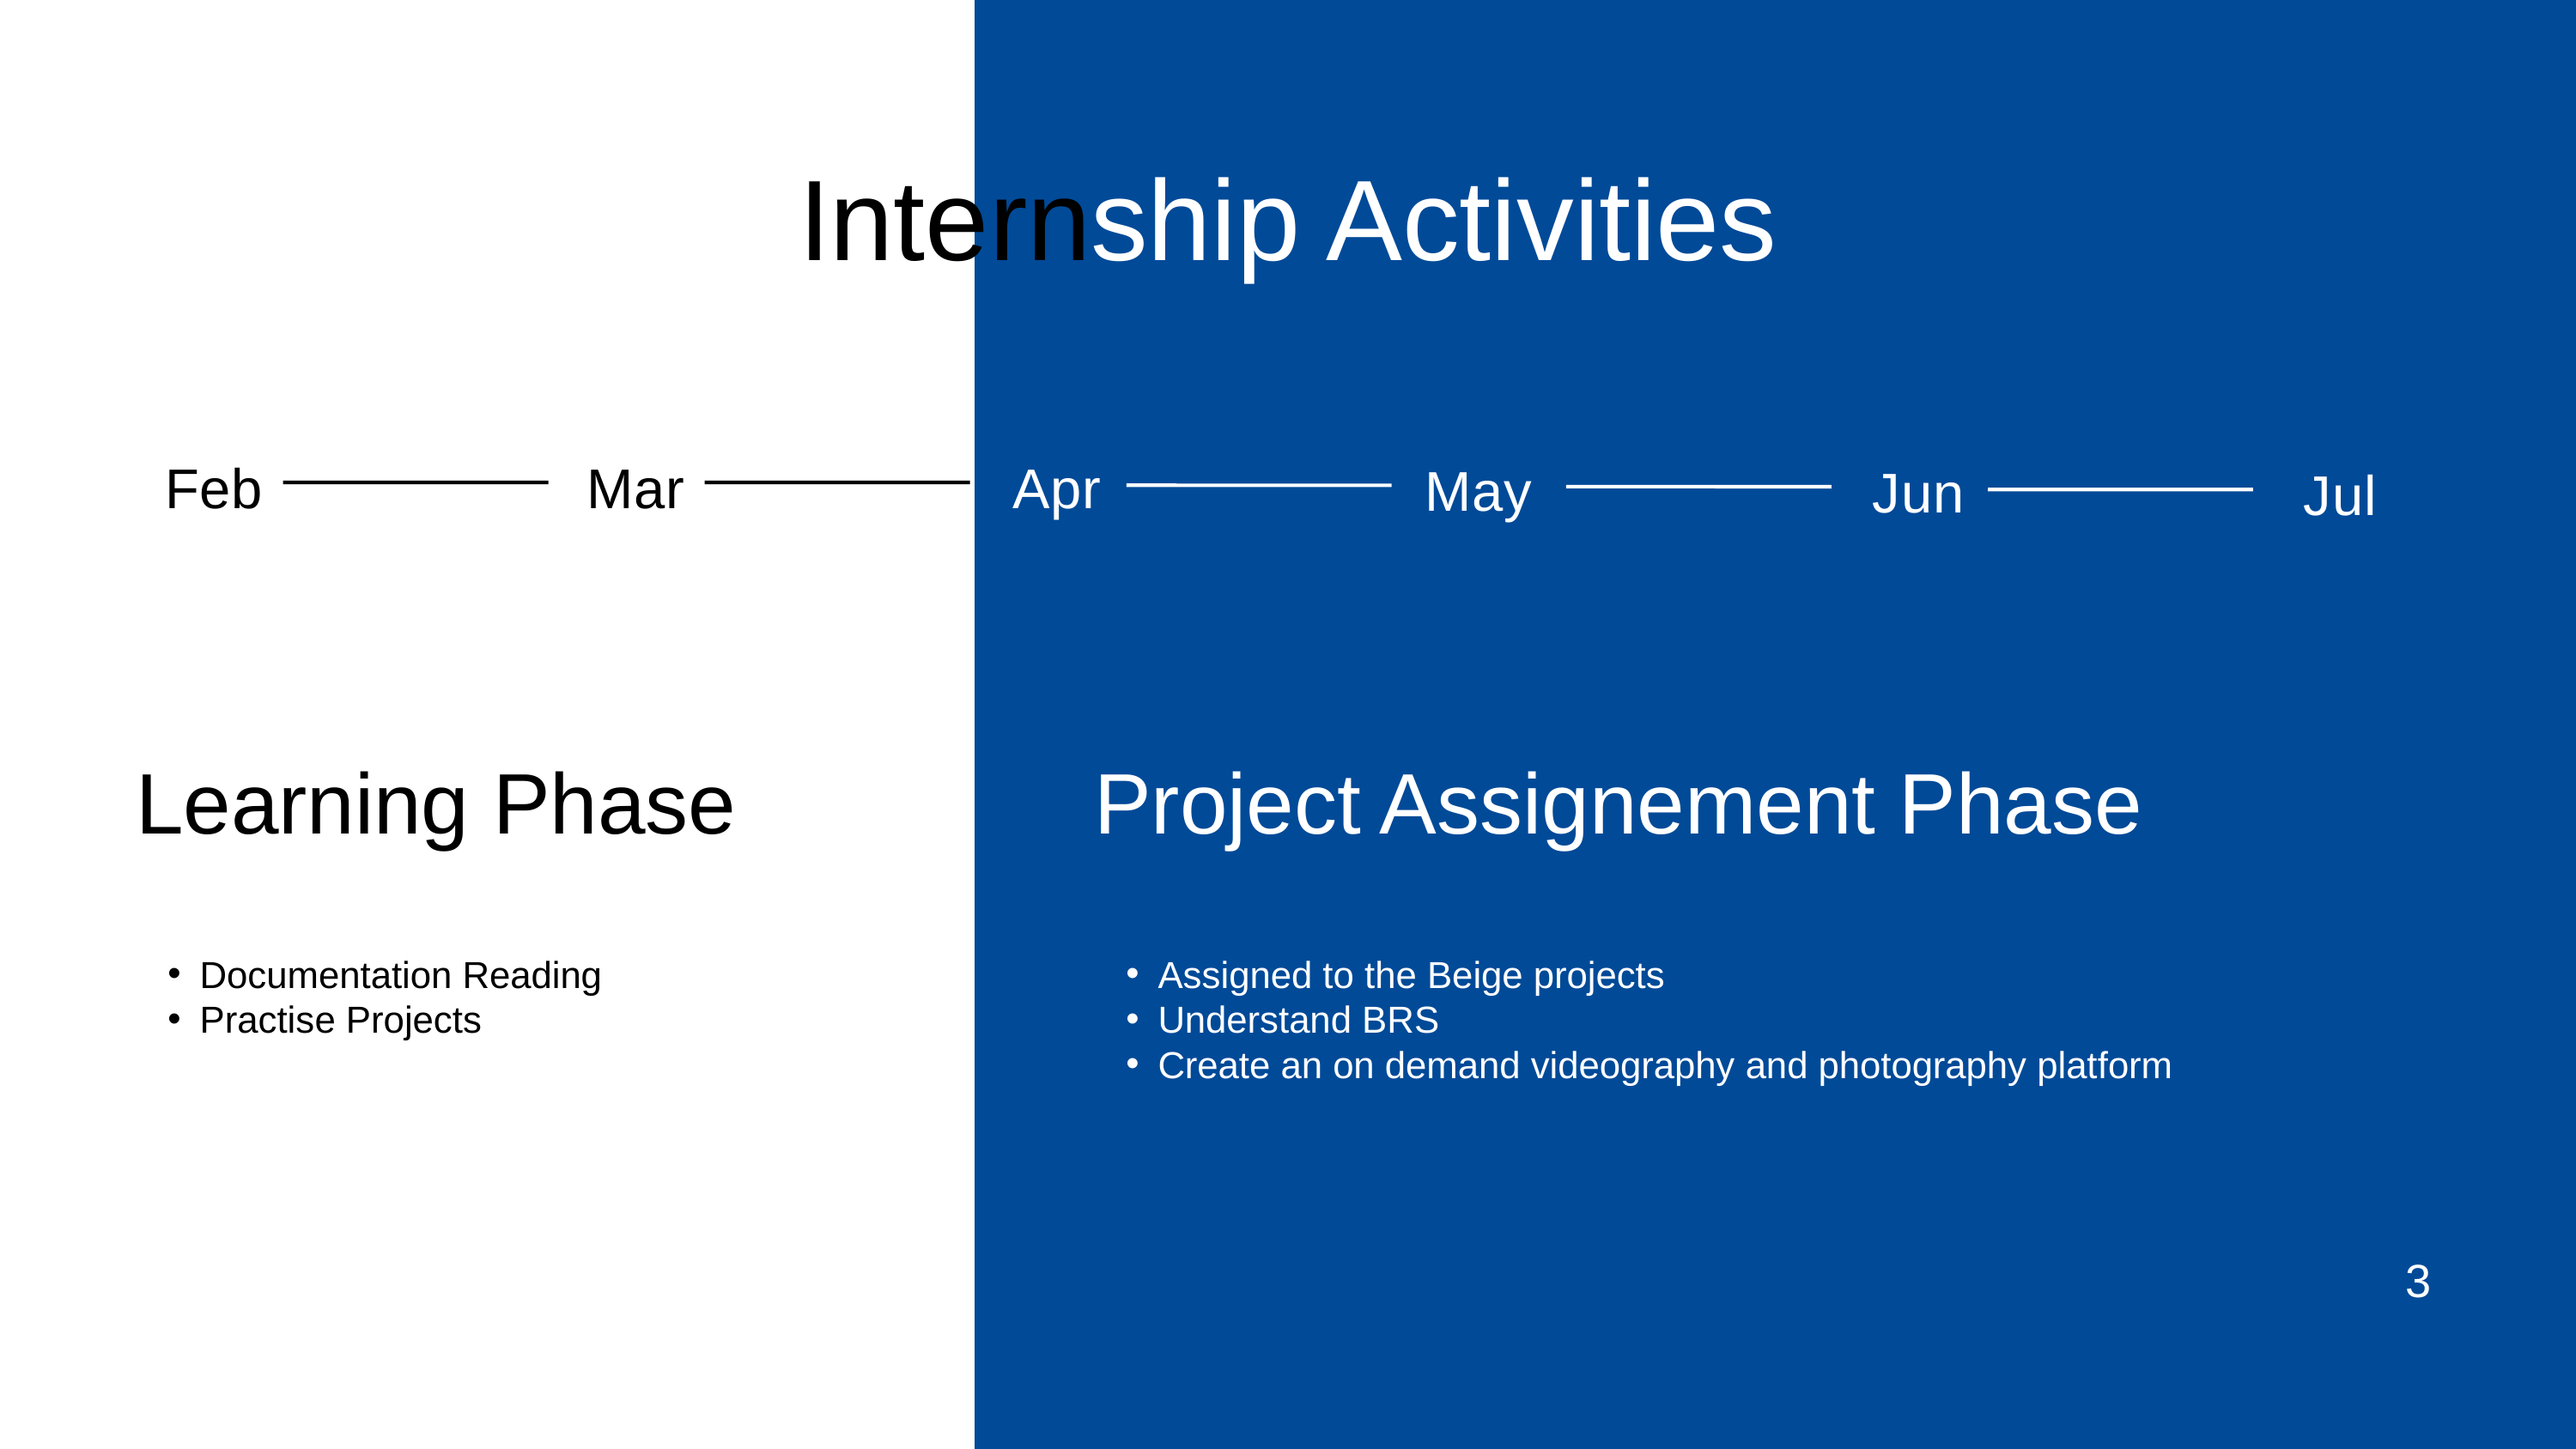

Internship Activities
Feb
Mar
Apr
May
Jun
Jul

Learning Phase
Documentation Reading
Practise Projects
Project Assignement Phase
Assigned to the Beige projects
Understand BRS
Create an on demand videography and photography platform
3